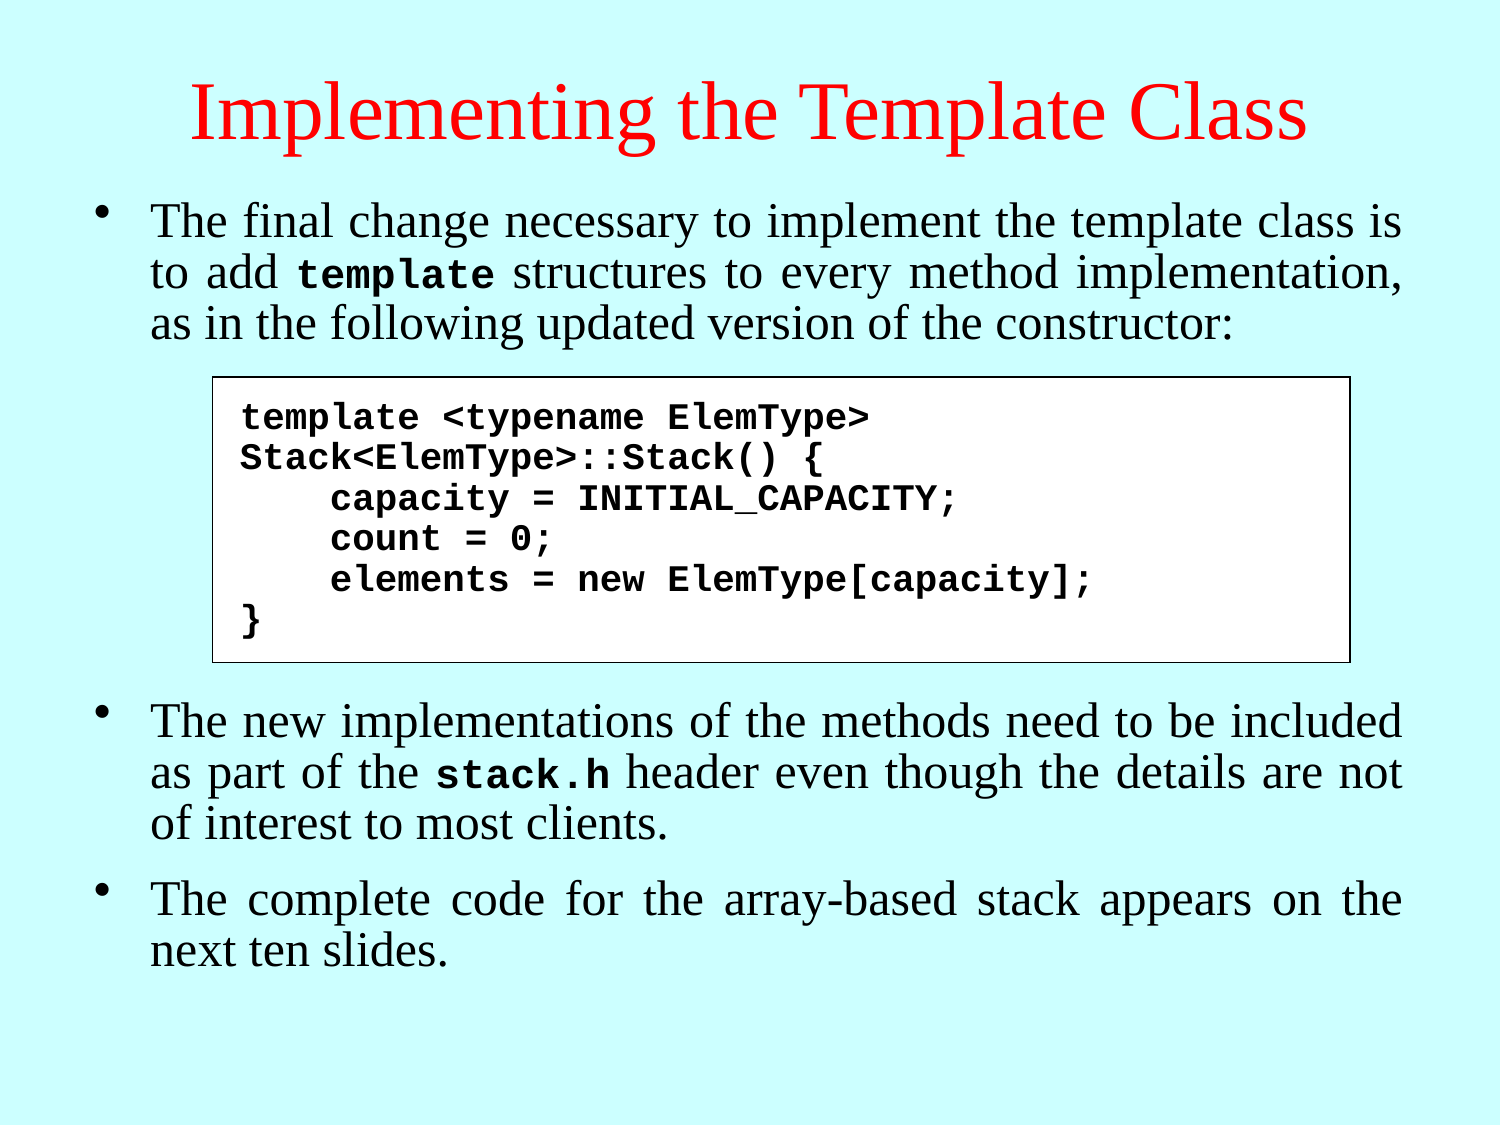

# Implementing the Template Class
The final change necessary to implement the template class is to add template structures to every method implementation, as in the following updated version of the constructor:

template <typename ElemType>
Stack<ElemType>::Stack() {
    capacity = INITIAL_CAPACITY;
    count = 0;
    elements = new ElemType[capacity];
}
The new implementations of the methods need to be included as part of the stack.h header even though the details are not of interest to most clients.
The complete code for the array-based stack appears on the next ten slides.